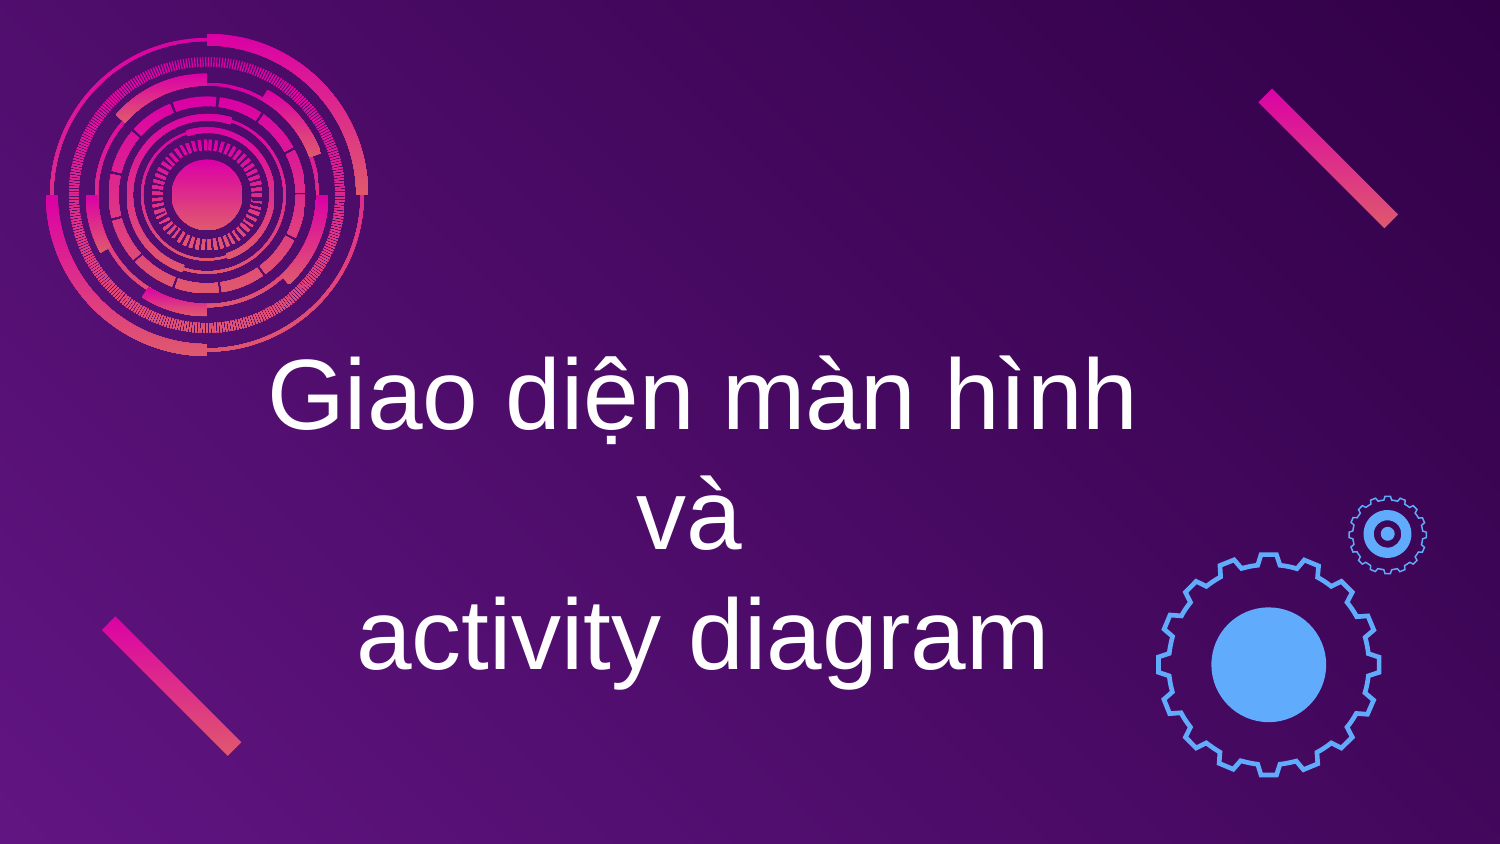

# Giao diện màn hình và activity diagram